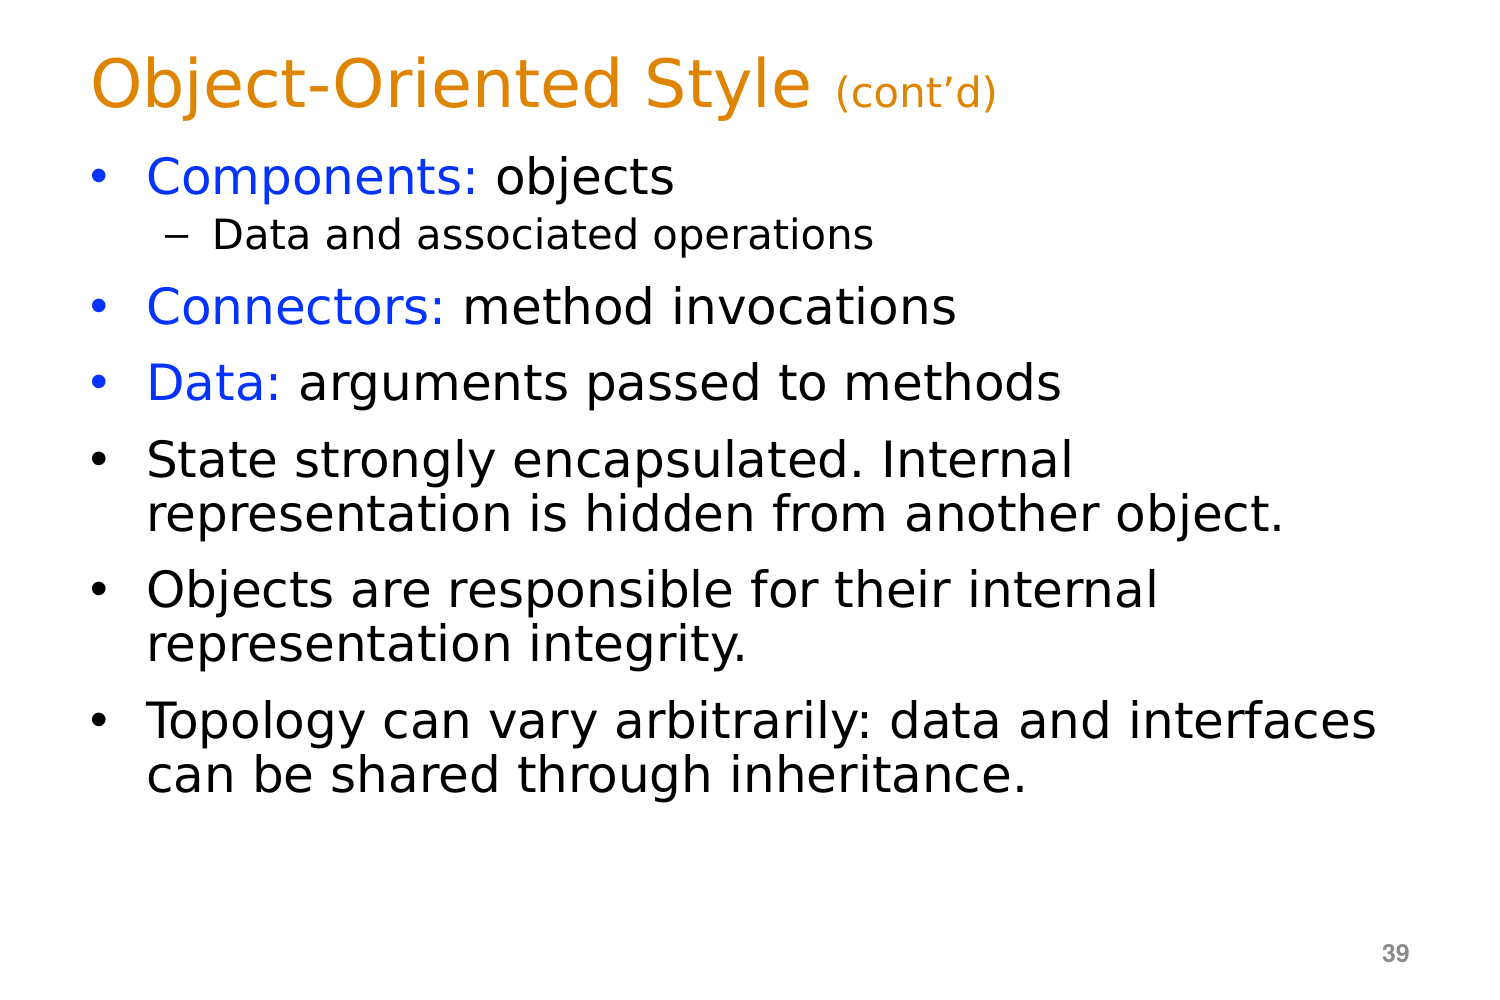

# Object-Oriented Style (cont’d)
Components: objects
Data and associated operations
Connectors: method invocations
Data: arguments passed to methods
State strongly encapsulated. Internal representation is hidden from another object.
Objects are responsible for their internal representation integrity.
Topology can vary arbitrarily: data and interfaces can be shared through inheritance.
39